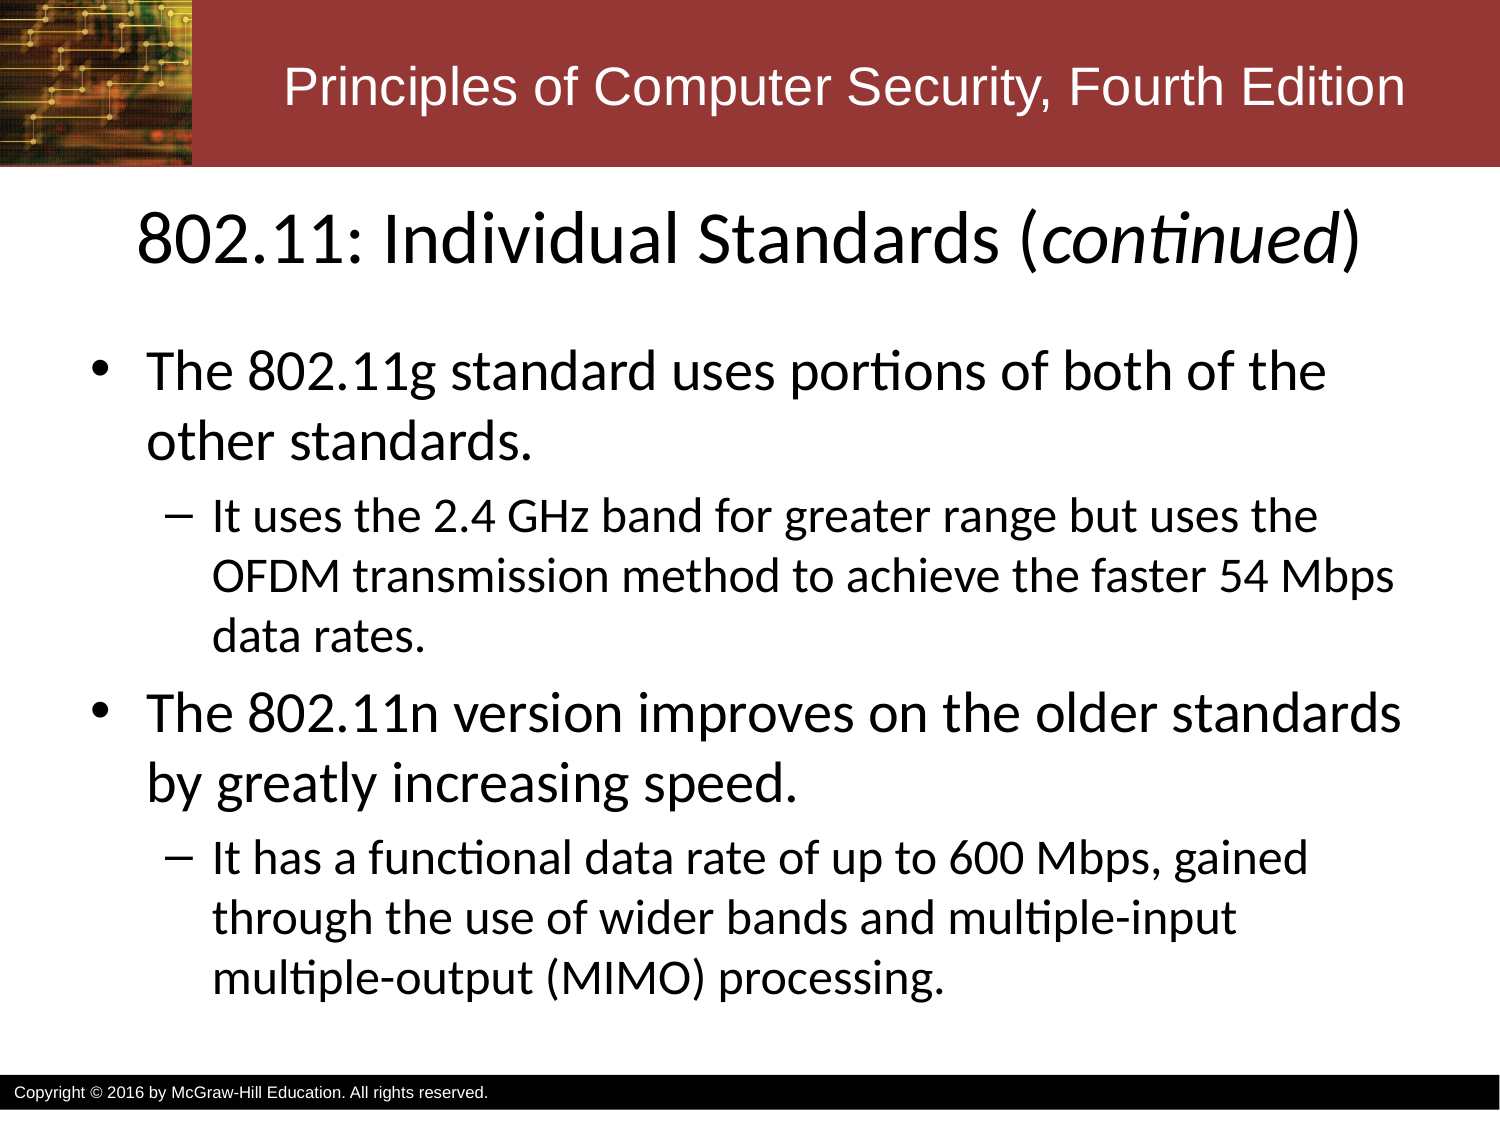

# 802.11: Individual Standards (continued)
The 802.11g standard uses portions of both of the other standards.
It uses the 2.4 GHz band for greater range but uses the OFDM transmission method to achieve the faster 54 Mbps data rates.
The 802.11n version improves on the older standards by greatly increasing speed.
It has a functional data rate of up to 600 Mbps, gained through the use of wider bands and multiple-input multiple-output (MIMO) processing.